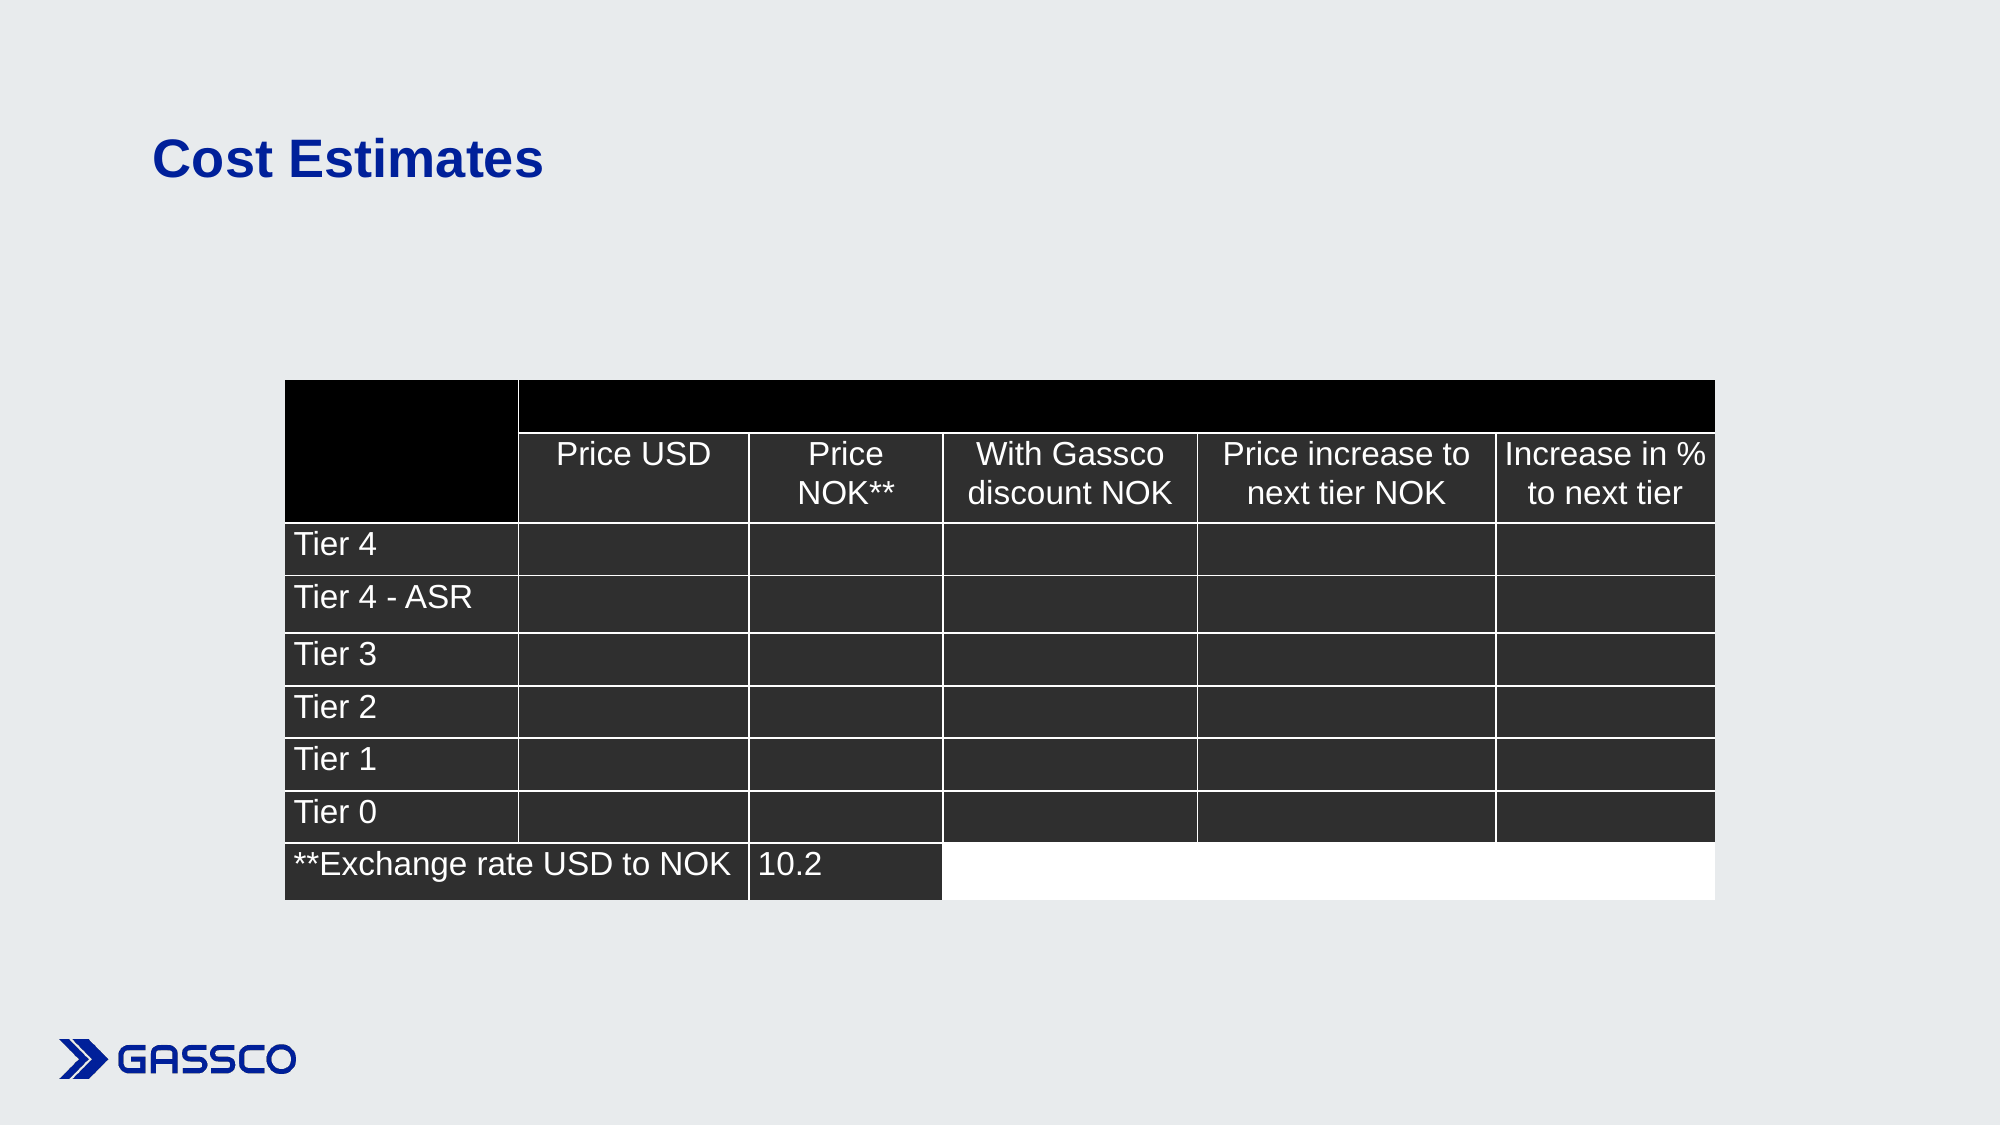

# Cost Estimates
|  |  |  |  |  |  |
| --- | --- | --- | --- | --- | --- |
|  | Price USD | Price NOK\*\* | With Gassco discount NOK | Price increase to next tier NOK | Increase in % to next tier |
| Tier 4 |  |  |  |  |  |
| Tier 4 - ASR |  |  |  |  |  |
| Tier 3 |  |  |  |  |  |
| Tier 2 |  |  |  |  |  |
| Tier 1 |  |  |  |  |  |
| Tier 0 |  |  |  |  |  |
| \*\*Exchange rate USD to NOK |  | 10.2 |  |  |  |